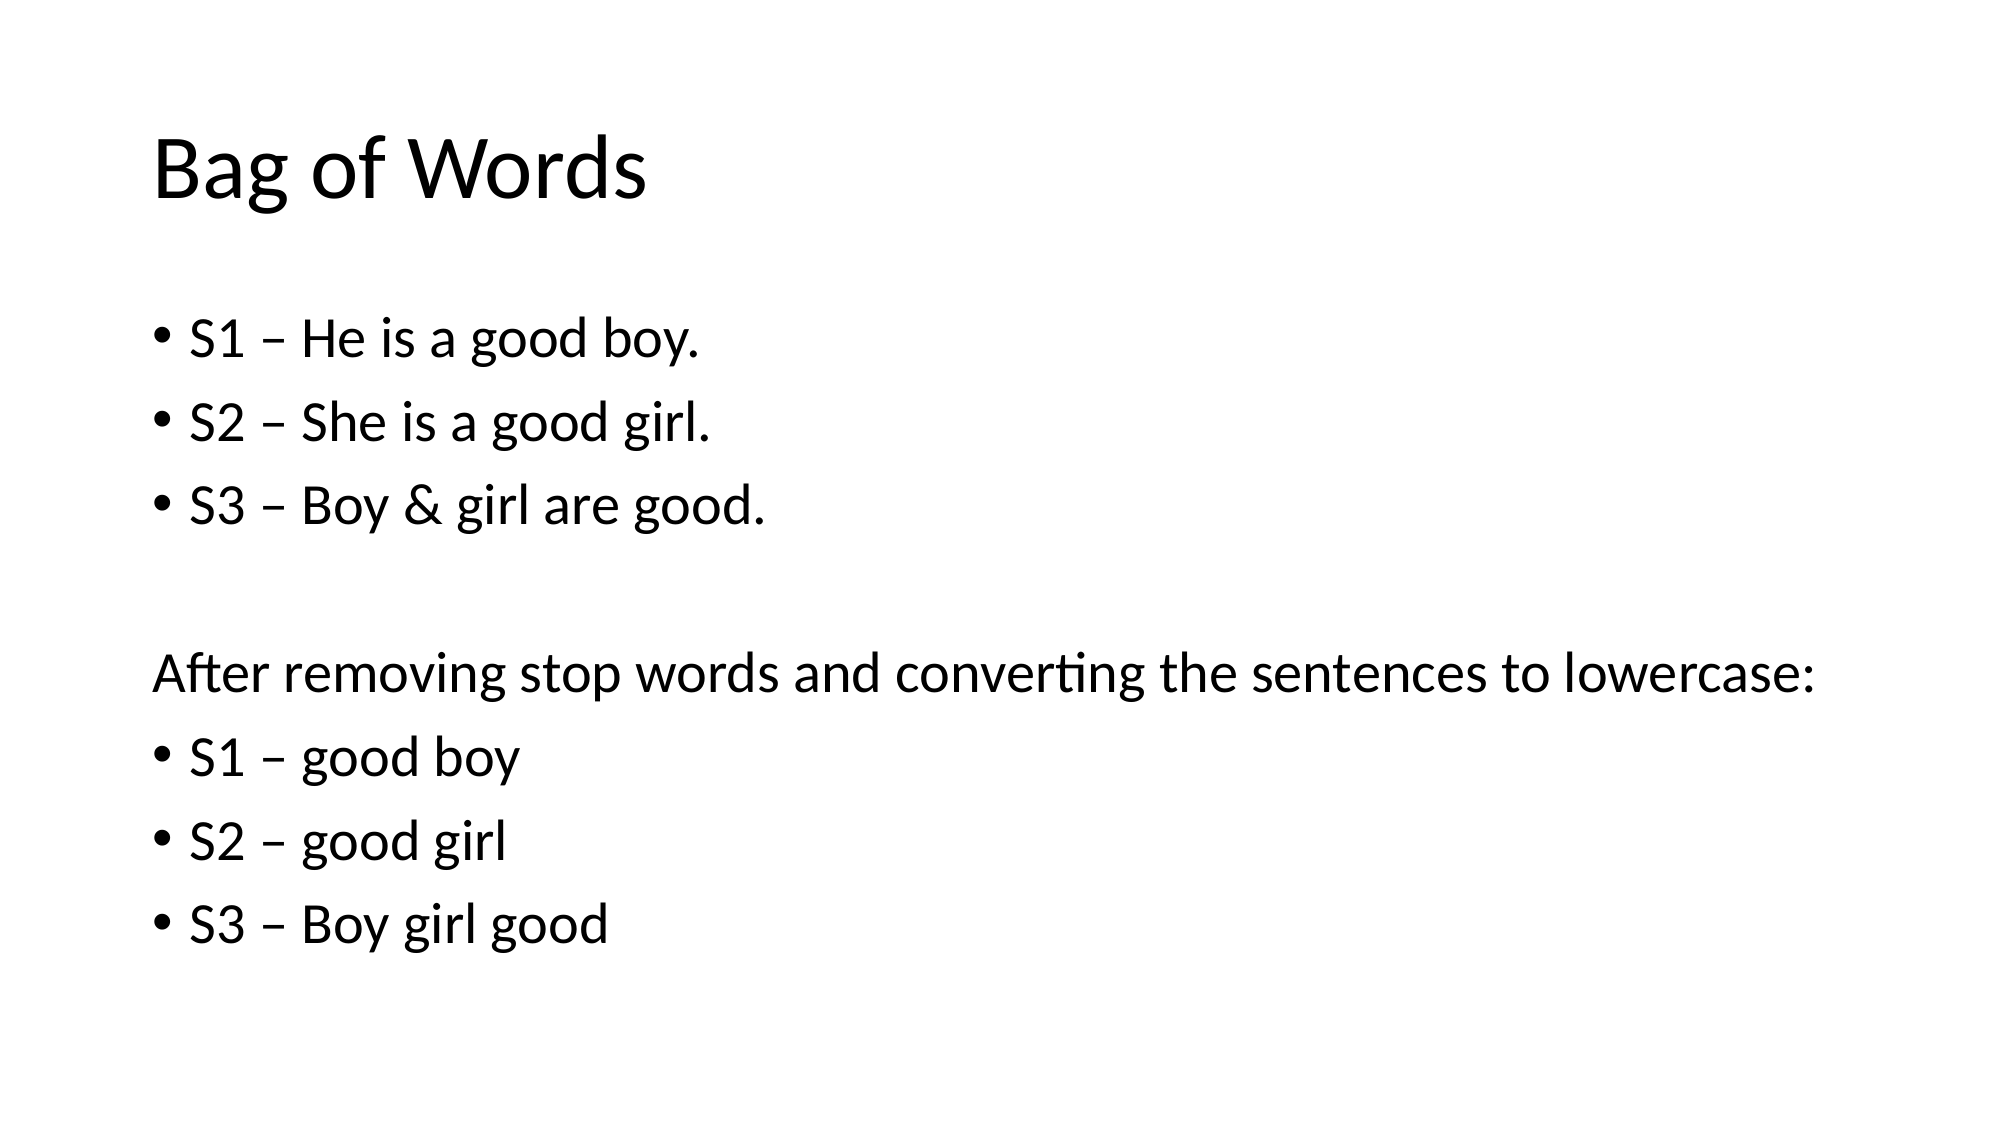

# Bag of Words
S1 – He is a good boy.
S2 – She is a good girl.
S3 – Boy & girl are good.

After removing stop words and converting the sentences to lowercase:
S1 – good boy
S2 – good girl
S3 – Boy girl good